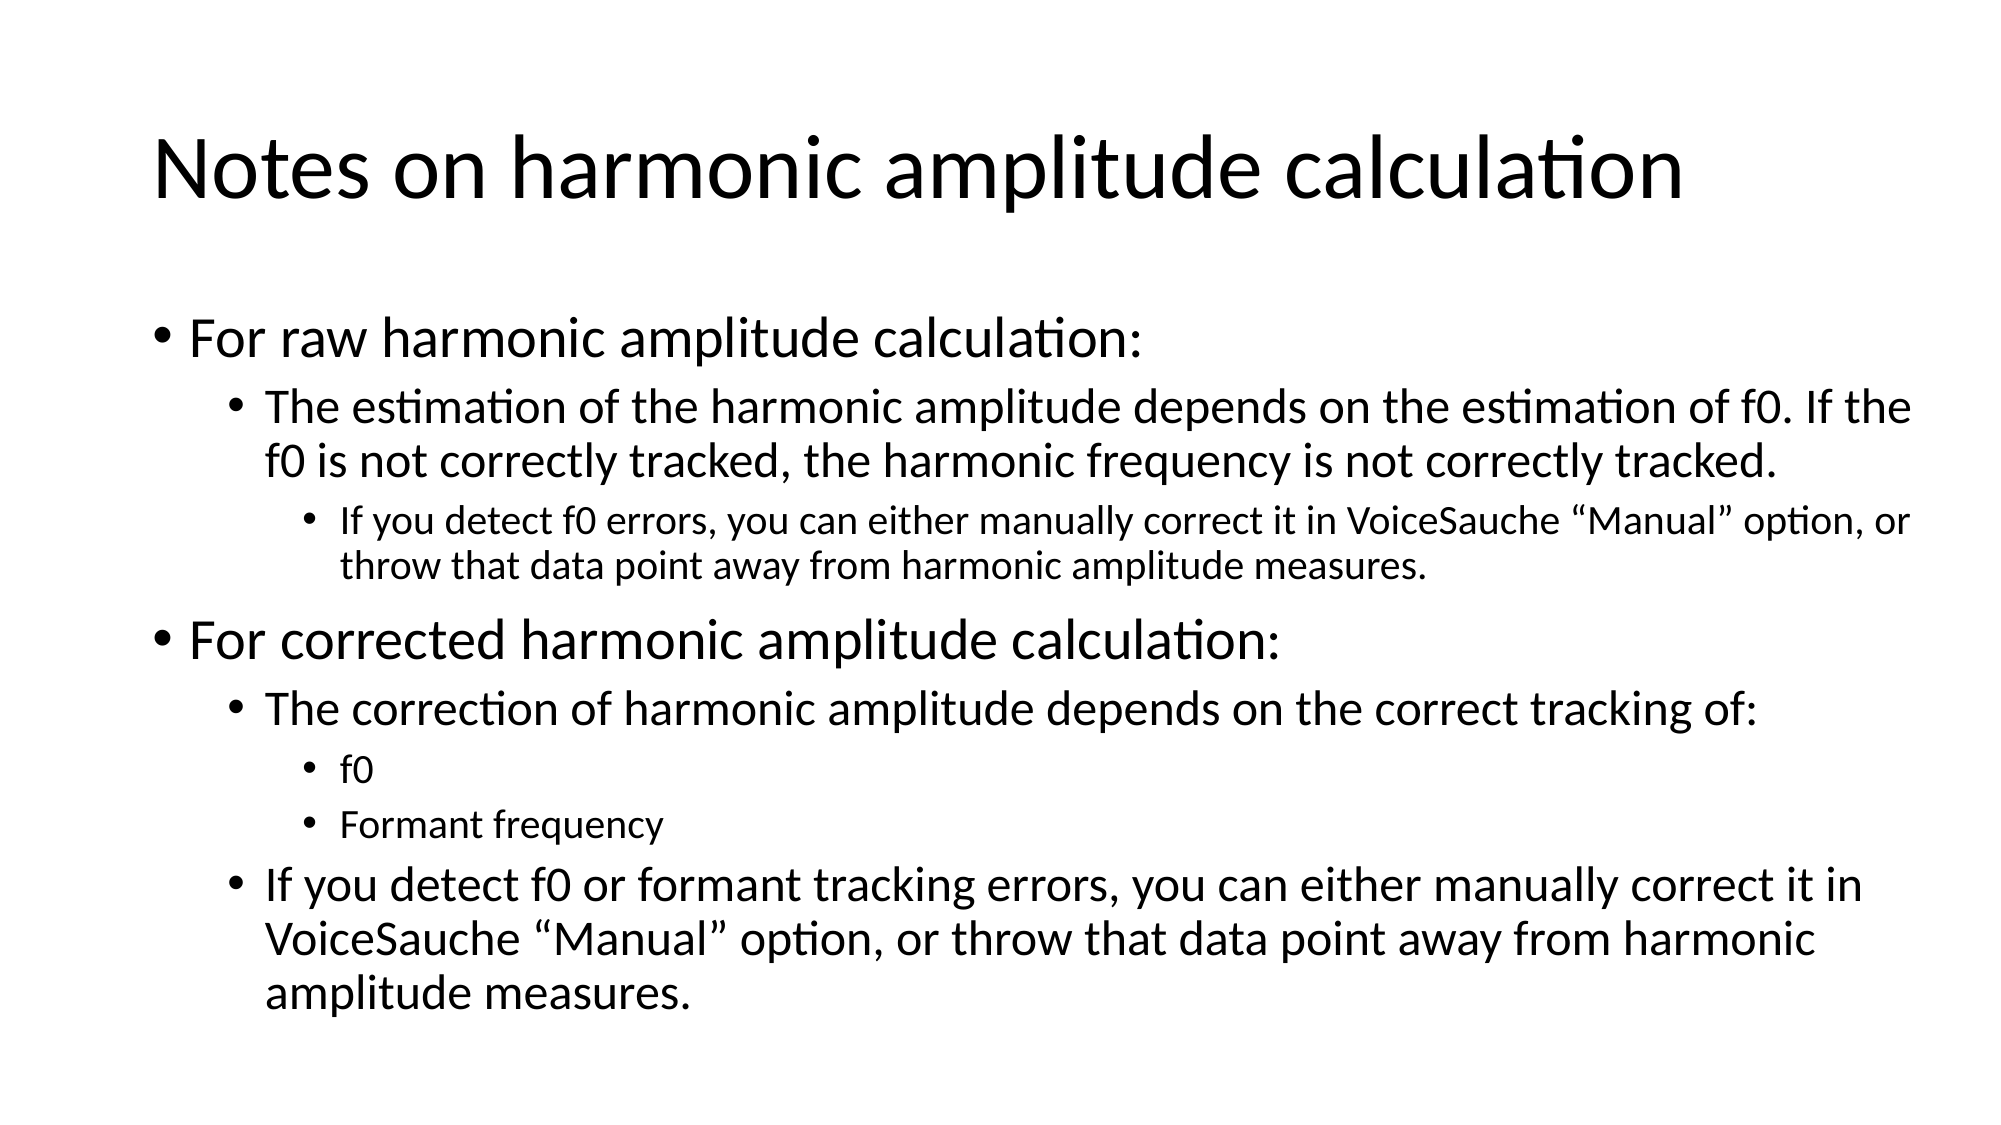

# Notes on harmonic amplitude calculation
For raw harmonic amplitude calculation:
The estimation of the harmonic amplitude depends on the estimation of f0. If the f0 is not correctly tracked, the harmonic frequency is not correctly tracked.
If you detect f0 errors, you can either manually correct it in VoiceSauche “Manual” option, or throw that data point away from harmonic amplitude measures.
For corrected harmonic amplitude calculation:
The correction of harmonic amplitude depends on the correct tracking of:
f0
Formant frequency
If you detect f0 or formant tracking errors, you can either manually correct it in VoiceSauche “Manual” option, or throw that data point away from harmonic amplitude measures.